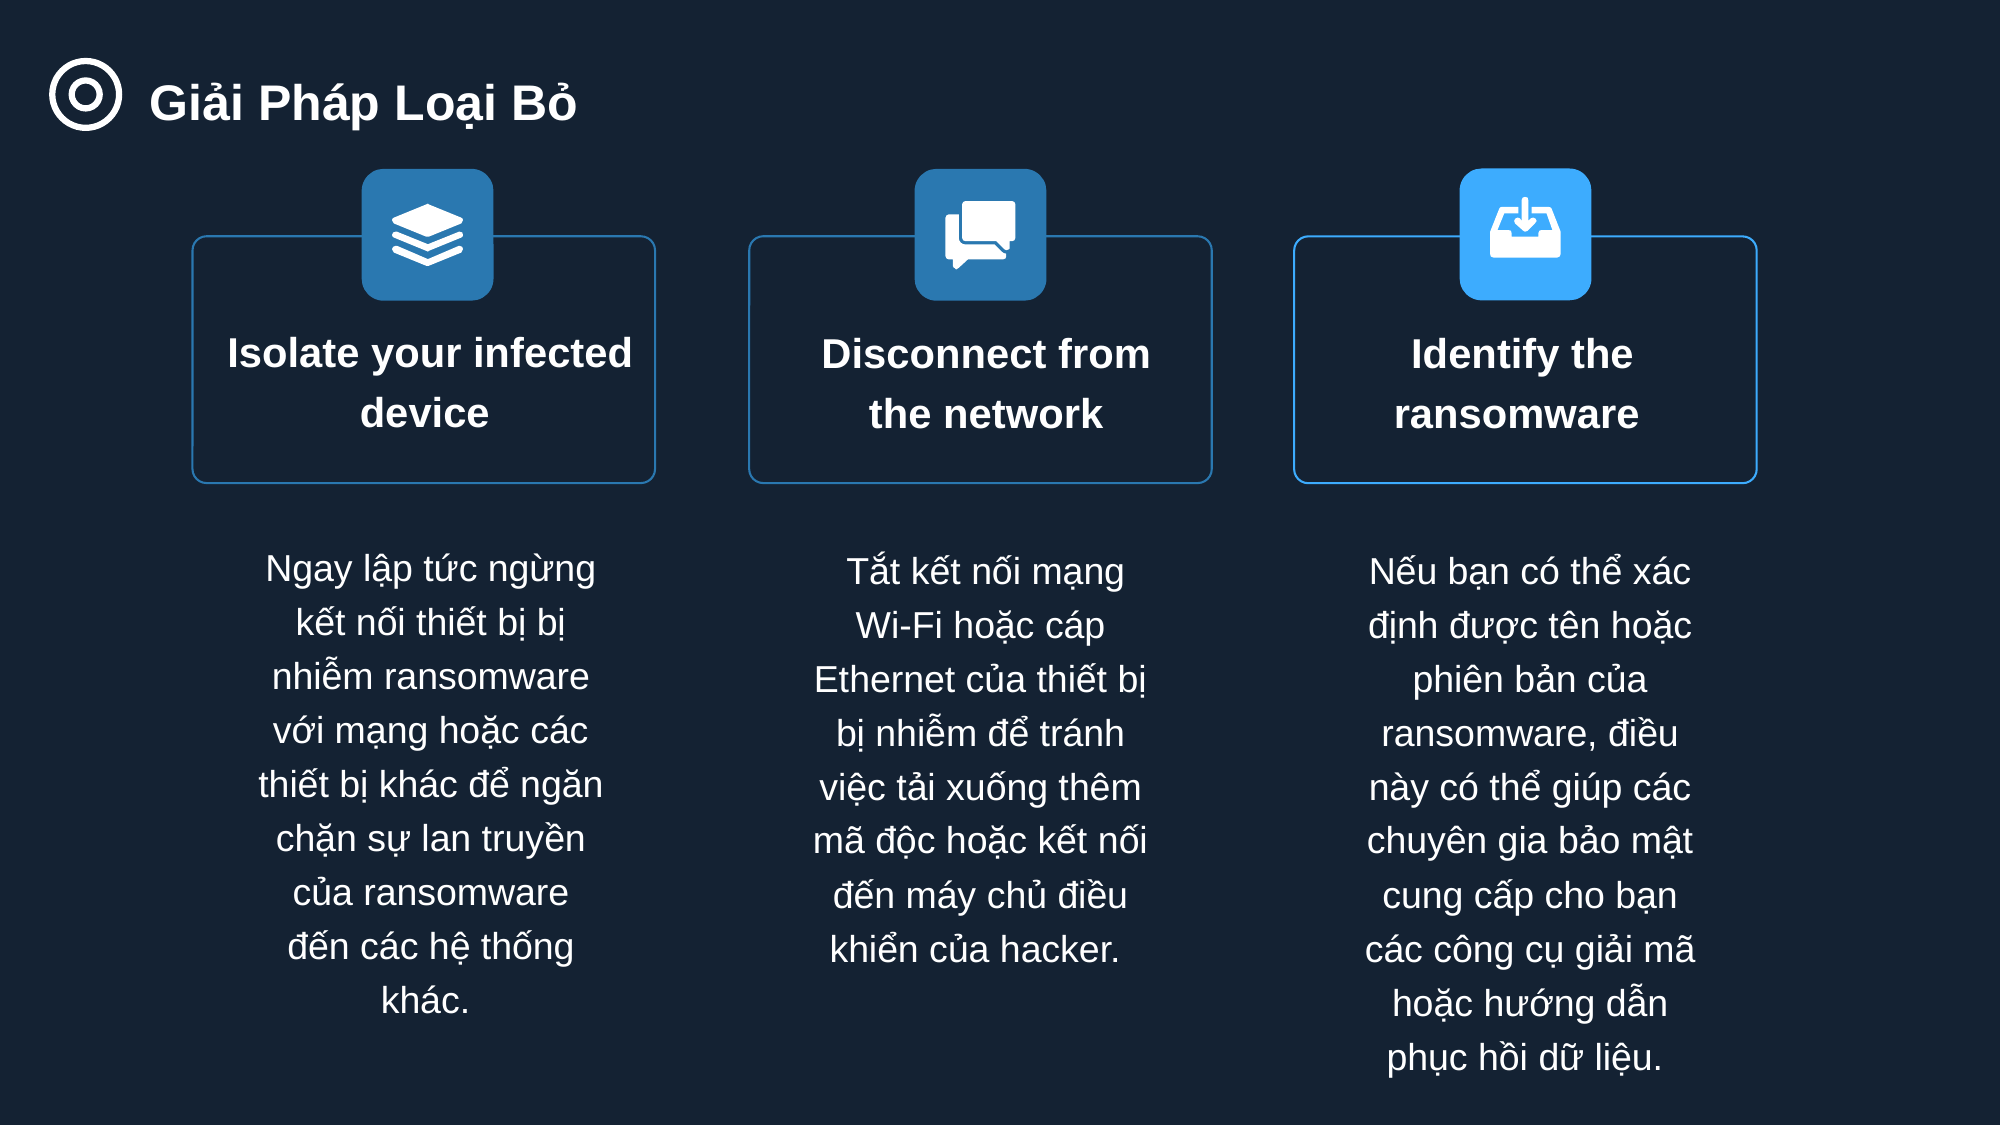

Giải Pháp Loại Bỏ

 Isolate your infected device
Disconnect from the network
 Identify the ransomware
Ngay lập tức ngừng kết nối thiết bị bị nhiễm ransomware với mạng hoặc các thiết bị khác để ngăn chặn sự lan truyền của ransomware đến các hệ thống khác.
 Tắt kết nối mạng Wi-Fi hoặc cáp Ethernet của thiết bị bị nhiễm để tránh việc tải xuống thêm mã độc hoặc kết nối đến máy chủ điều khiển của hacker.
Nếu bạn có thể xác định được tên hoặc phiên bản của ransomware, điều này có thể giúp các chuyên gia bảo mật cung cấp cho bạn các công cụ giải mã hoặc hướng dẫn phục hồi dữ liệu.